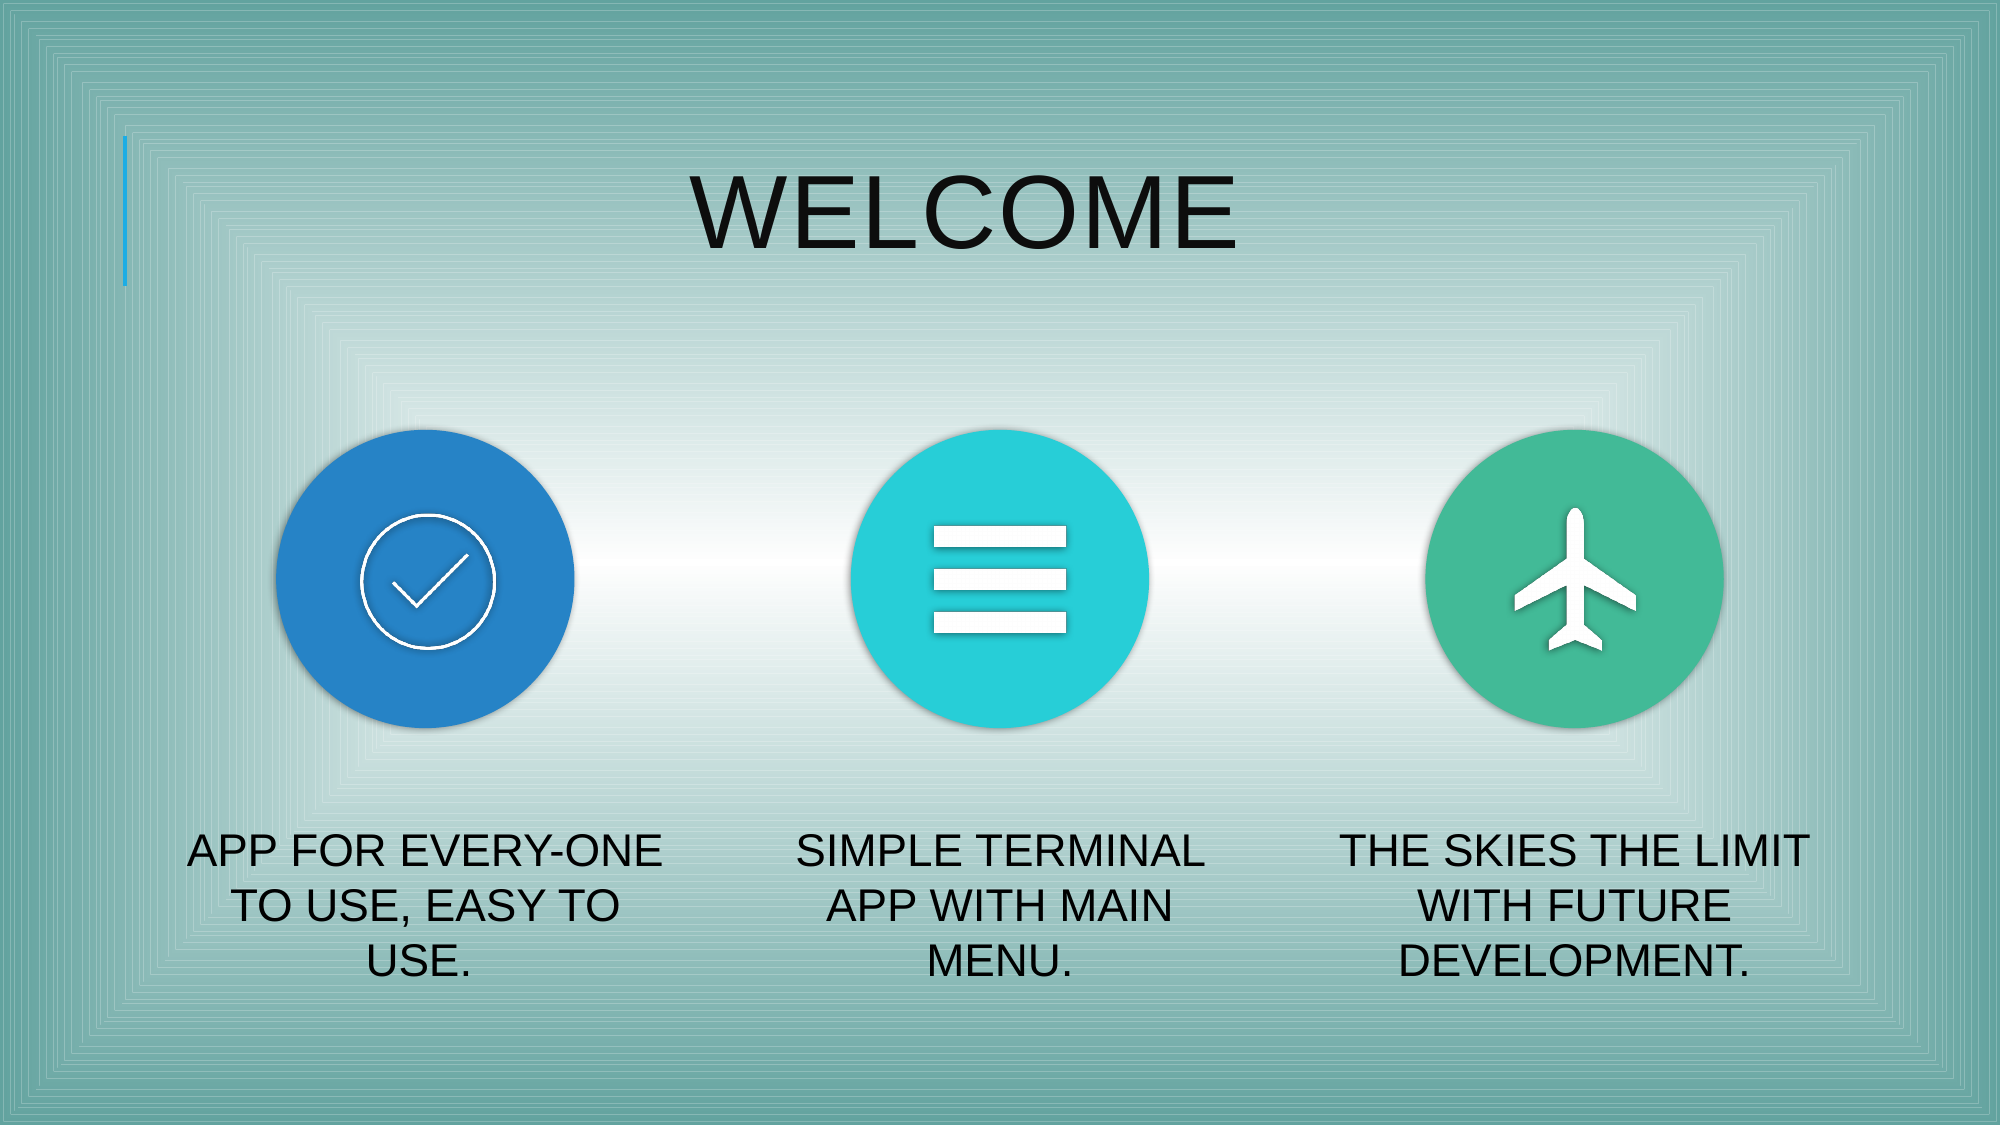

# Welcome
App for every-one to use, easy to use.
Simple terminal app with main menu.
The skies the limit with future development.